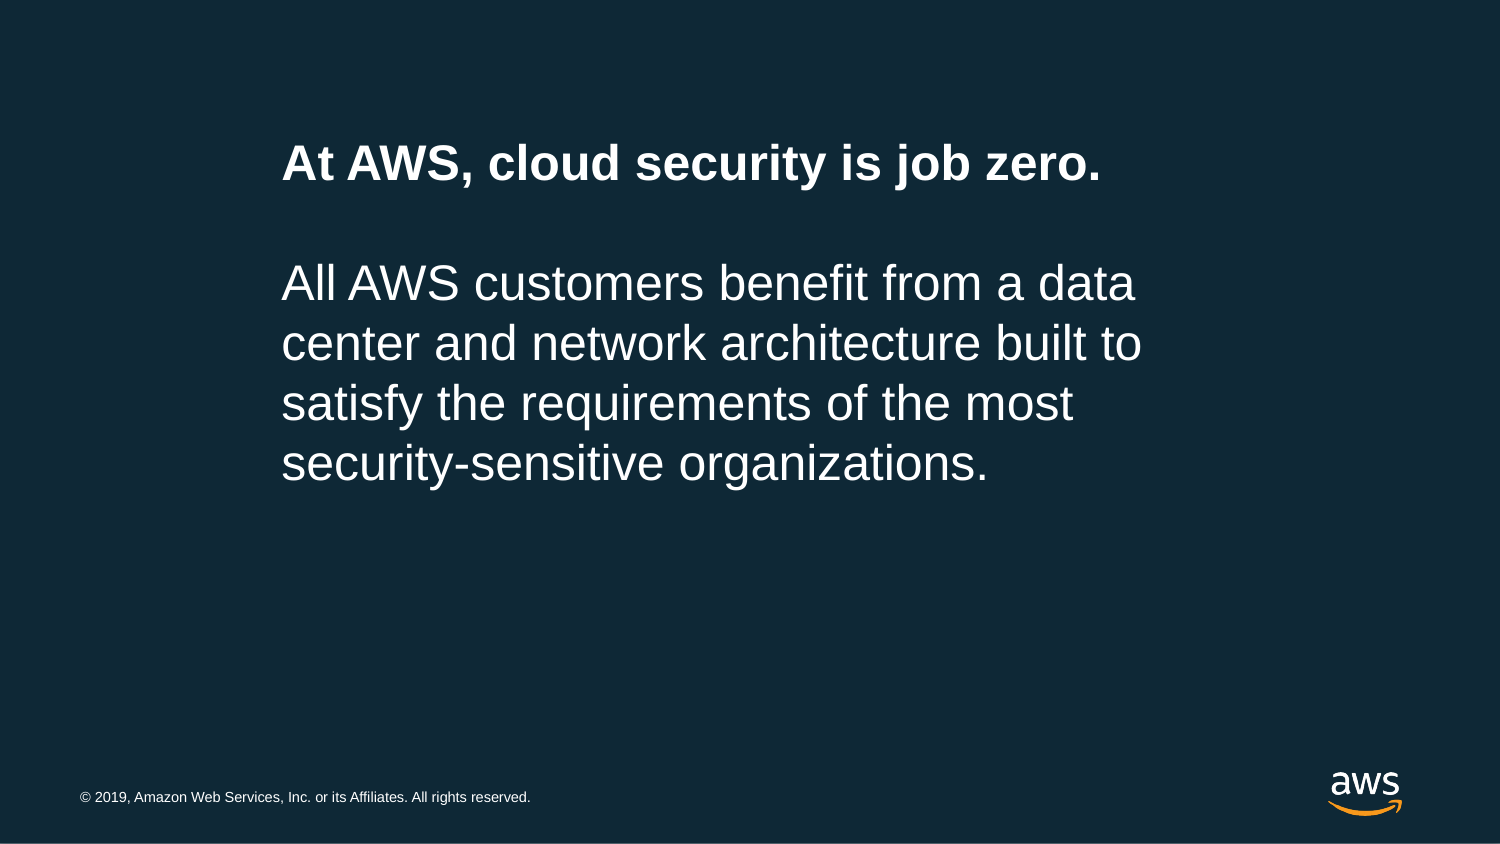

At AWS, cloud security is job zero.

All AWS customers benefit from a data center and network architecture built to satisfy the requirements of the most security-sensitive organizations.